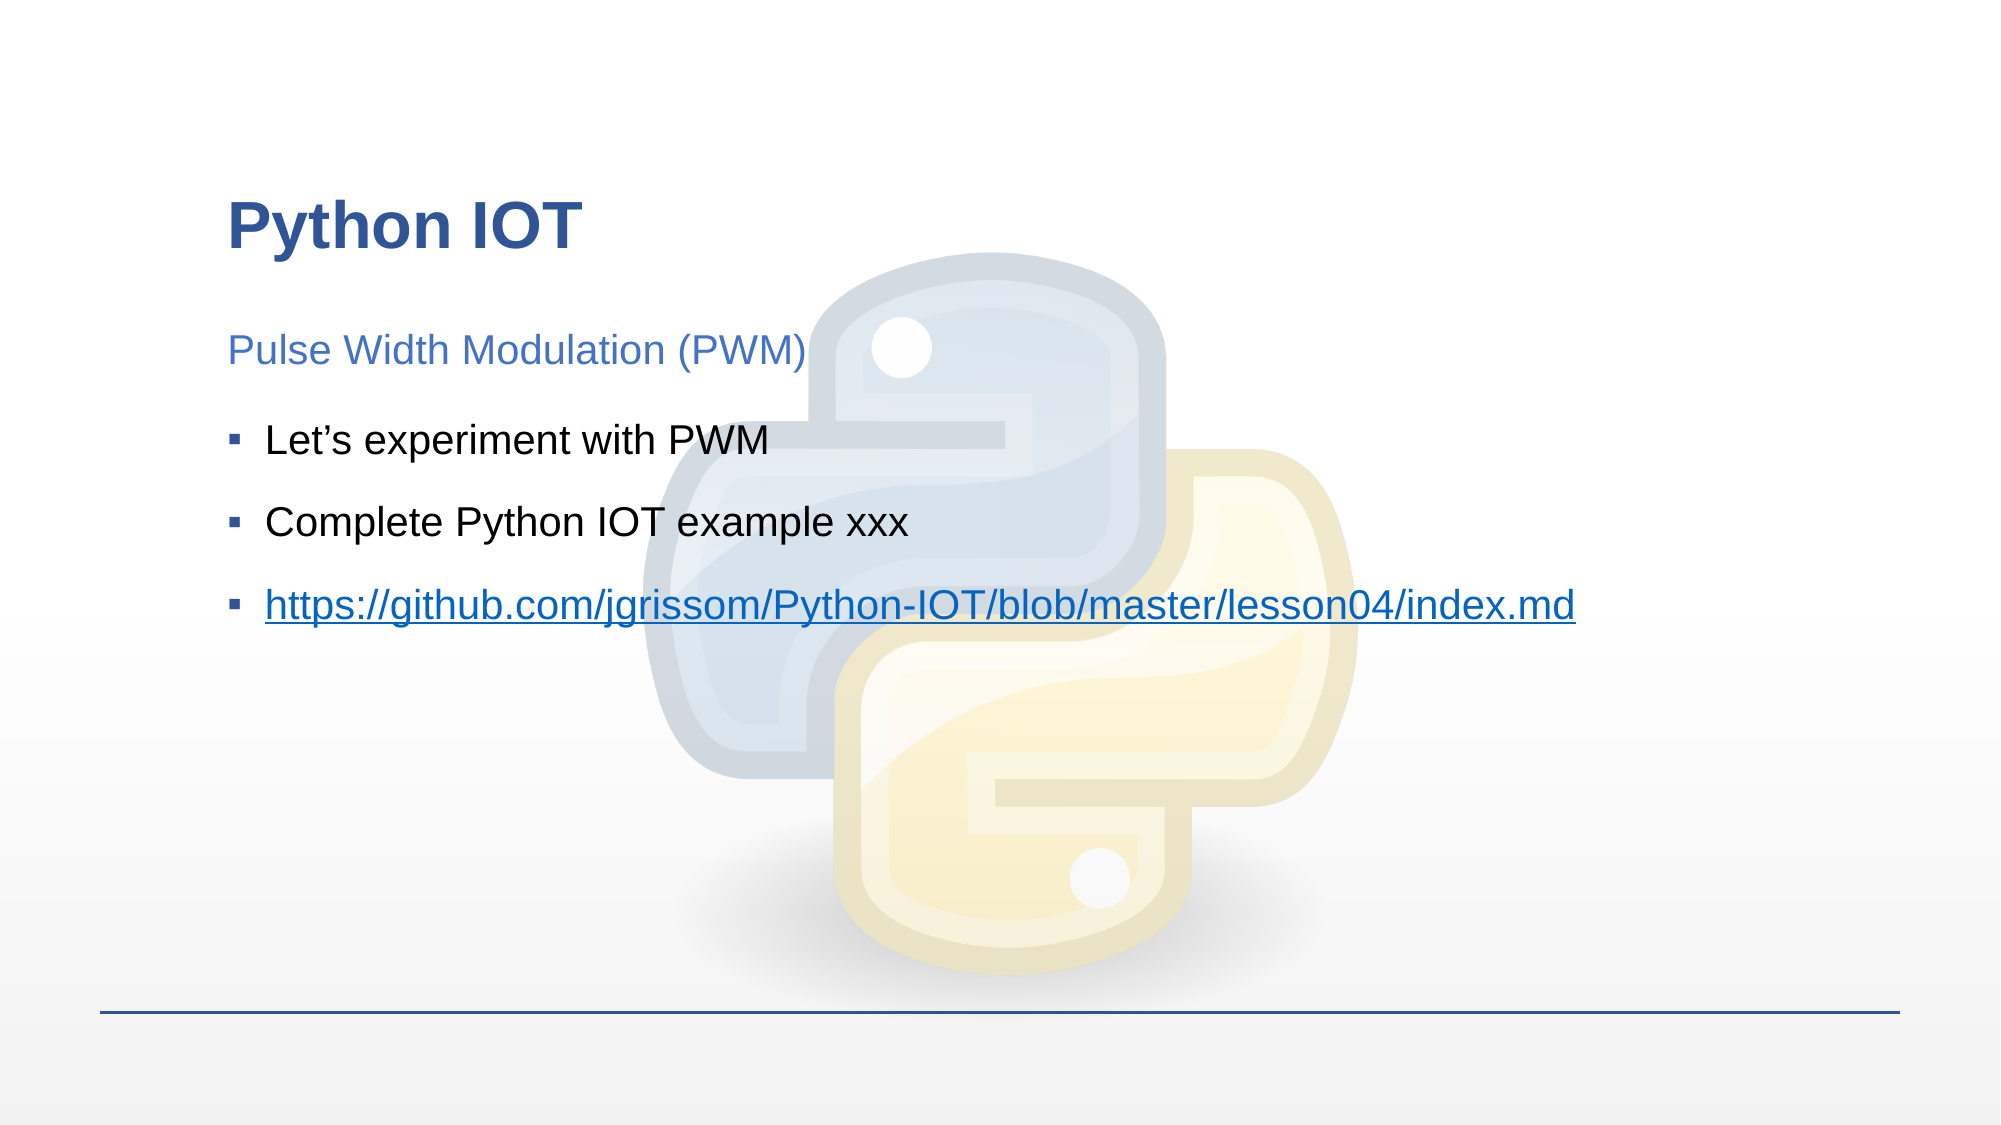

# Python IOT
Pulse Width Modulation (PWM)
Let’s experiment with PWM
Complete Python IOT example xxx
https://github.com/jgrissom/Python-IOT/blob/master/lesson04/index.md